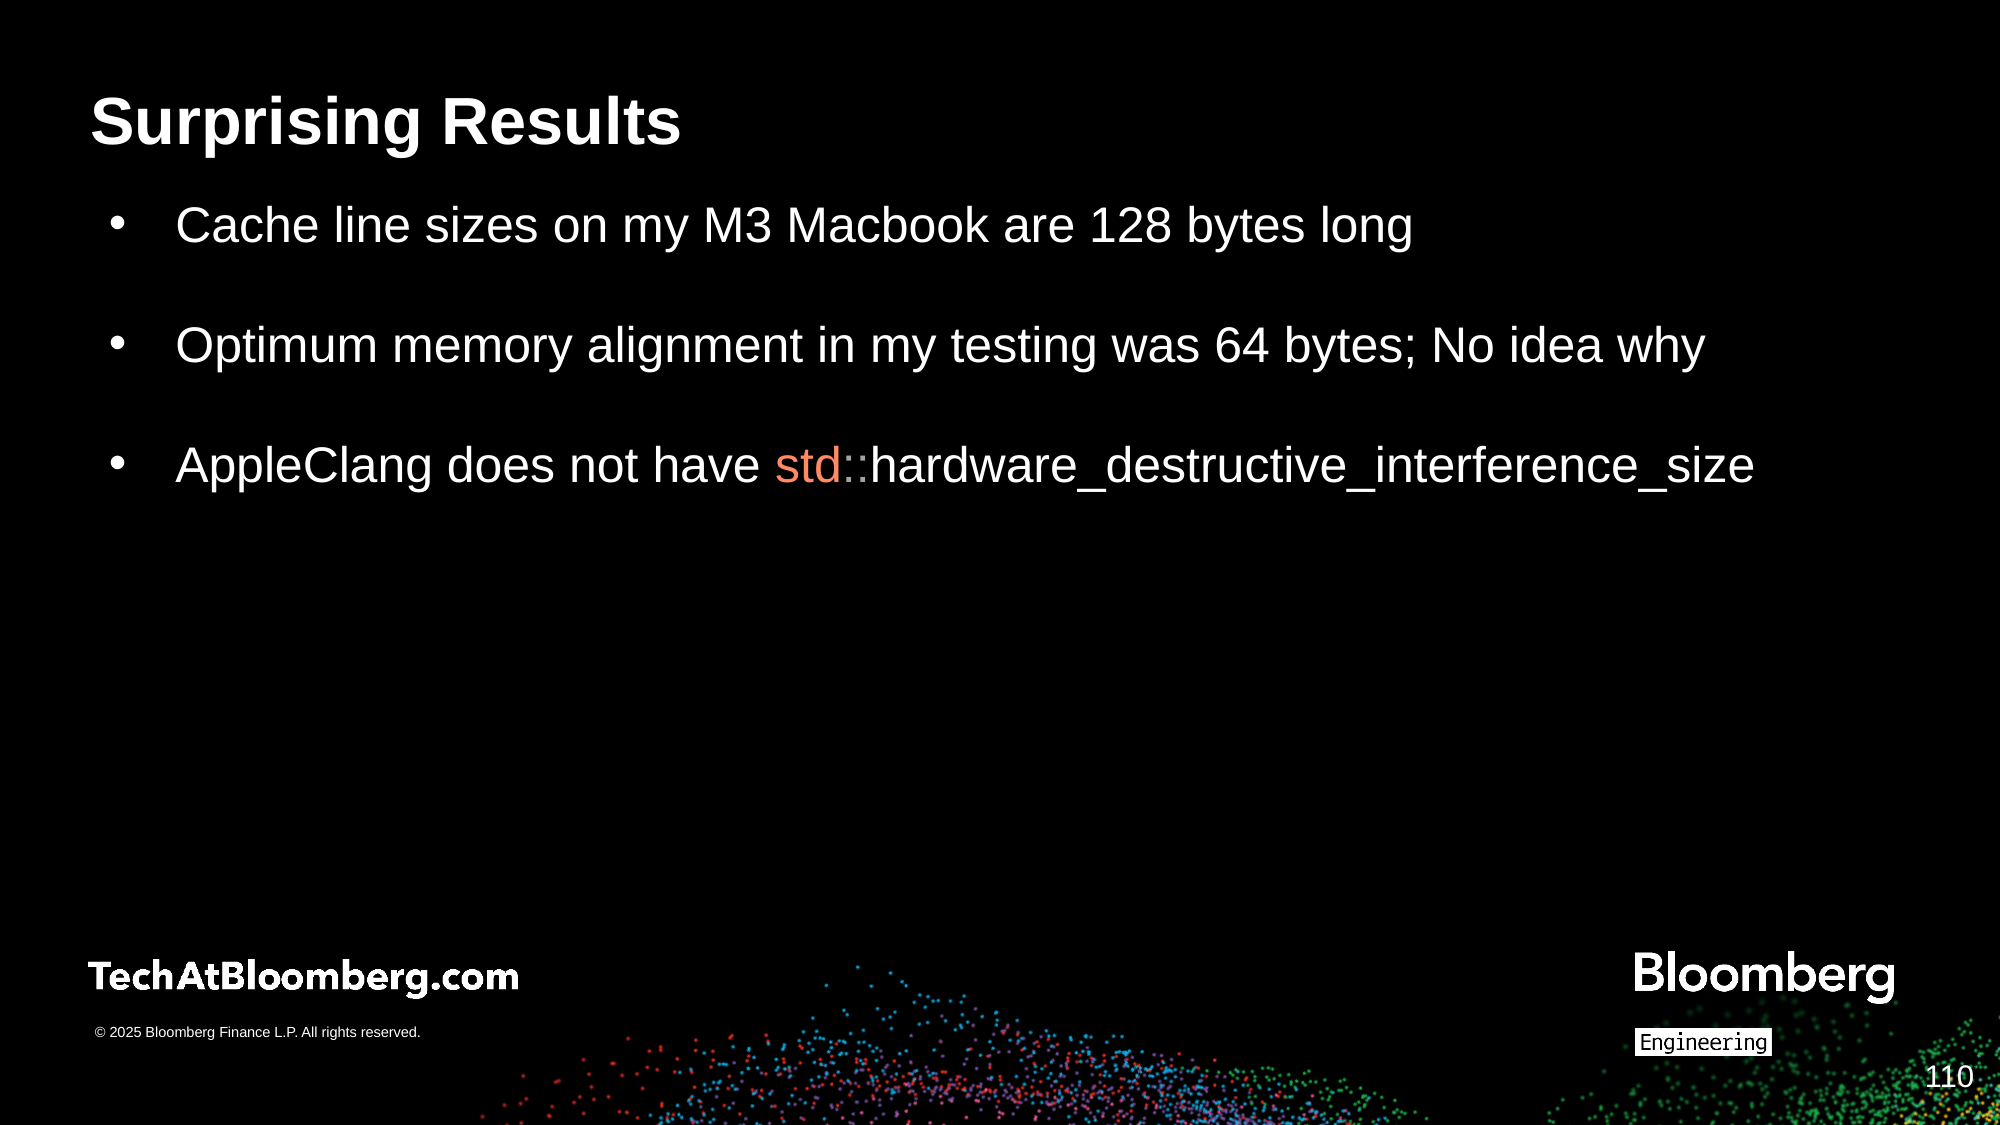

# Surprising Results
Cache line sizes on my M3 Macbook are 128 bytes long

Optimum memory alignment in my testing was 64 bytes; No idea why

AppleClang does not have std::hardware_destructive_interference_size
110